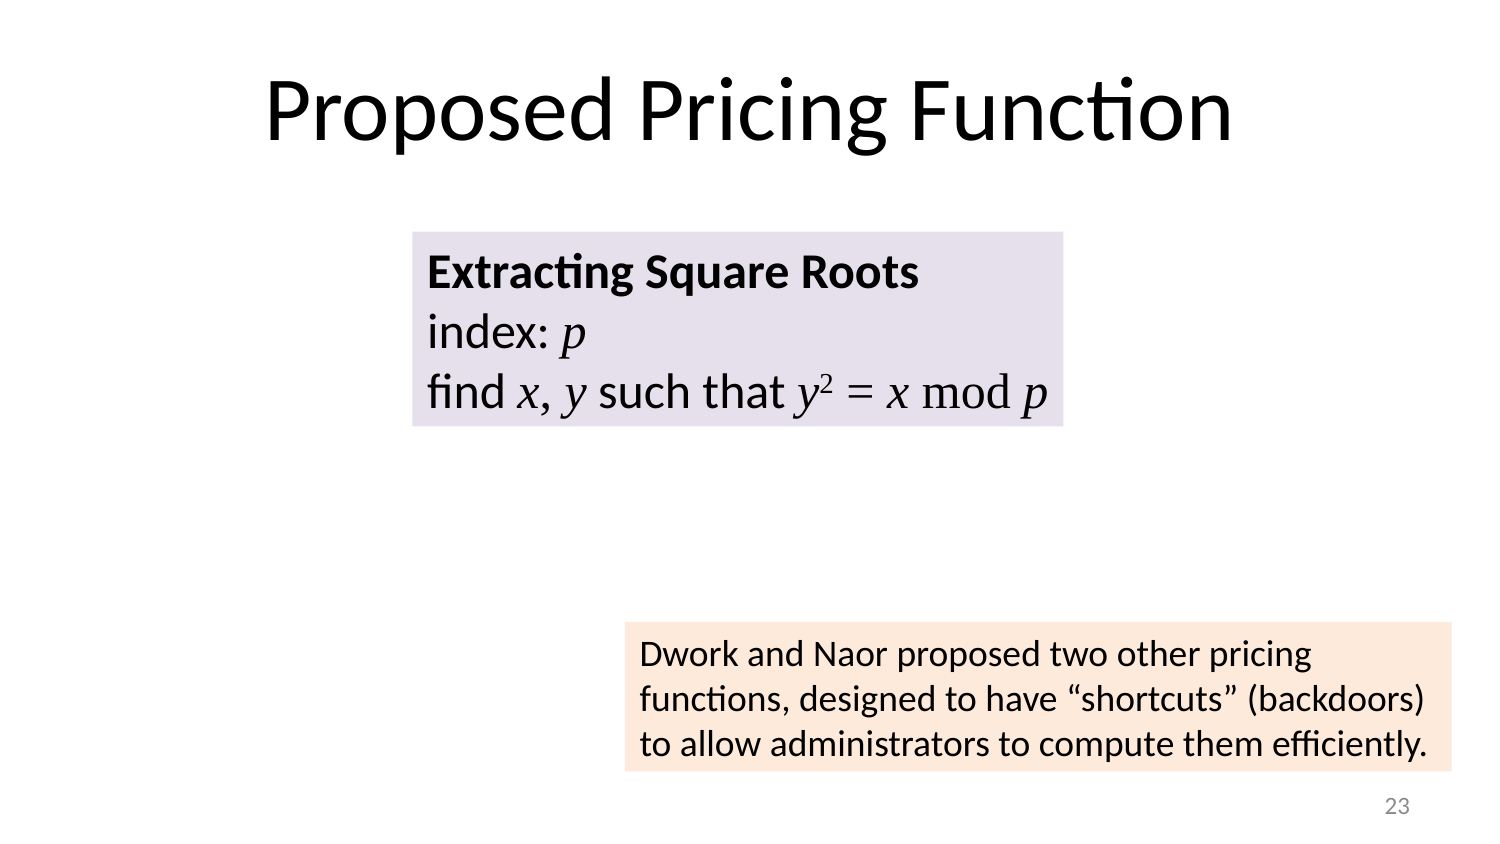

# Proposed Pricing Function
Extracting Square Roots
index: p
find x, y such that y2 = x mod p
Dwork and Naor proposed two other pricing functions, designed to have “shortcuts” (backdoors) to allow administrators to compute them efficiently.
23